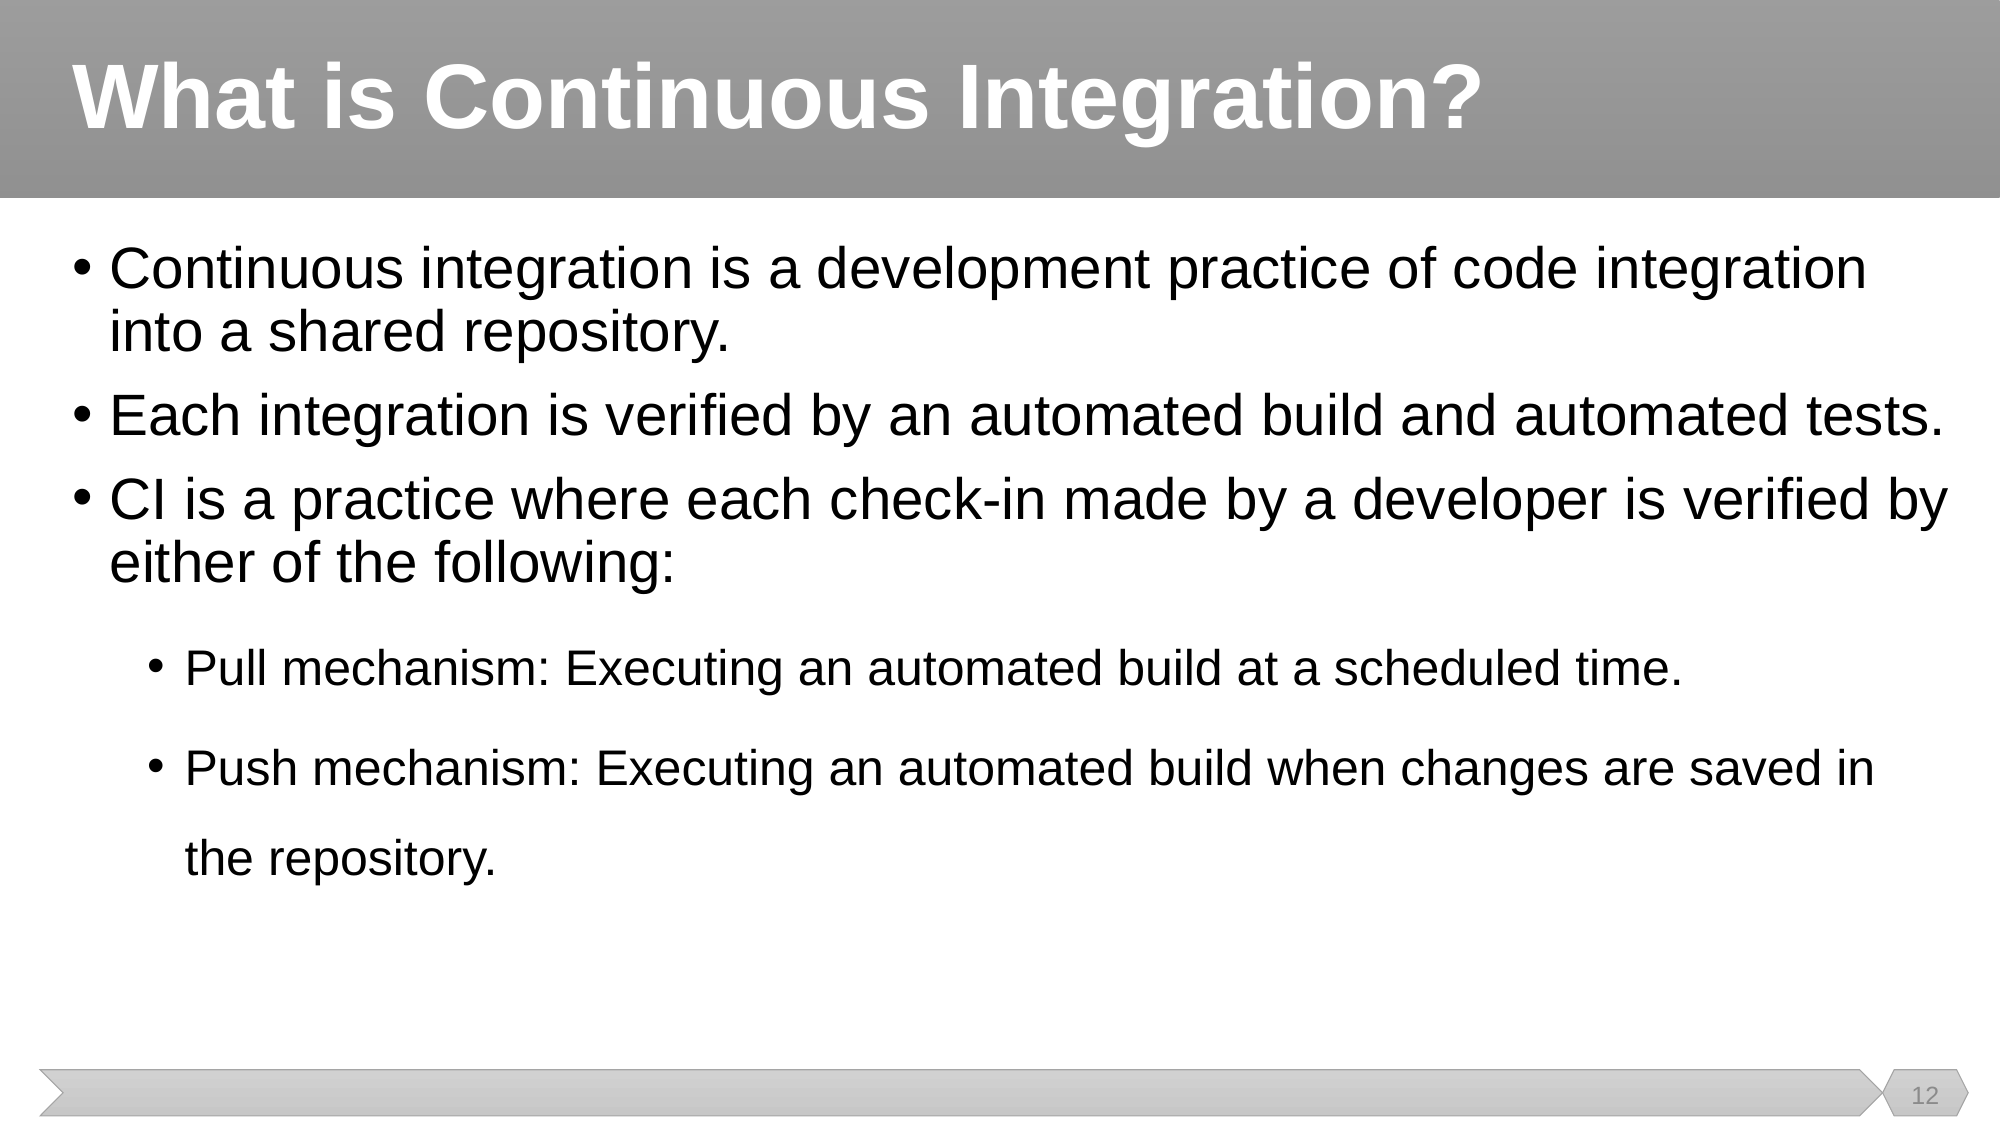

# What is Continuous Integration?
Continuous integration is a development practice of code integration into a shared repository.
Each integration is verified by an automated build and automated tests.
CI is a practice where each check-in made by a developer is verified by either of the following:
Pull mechanism: Executing an automated build at a scheduled time.
Push mechanism: Executing an automated build when changes are saved in the repository.
12